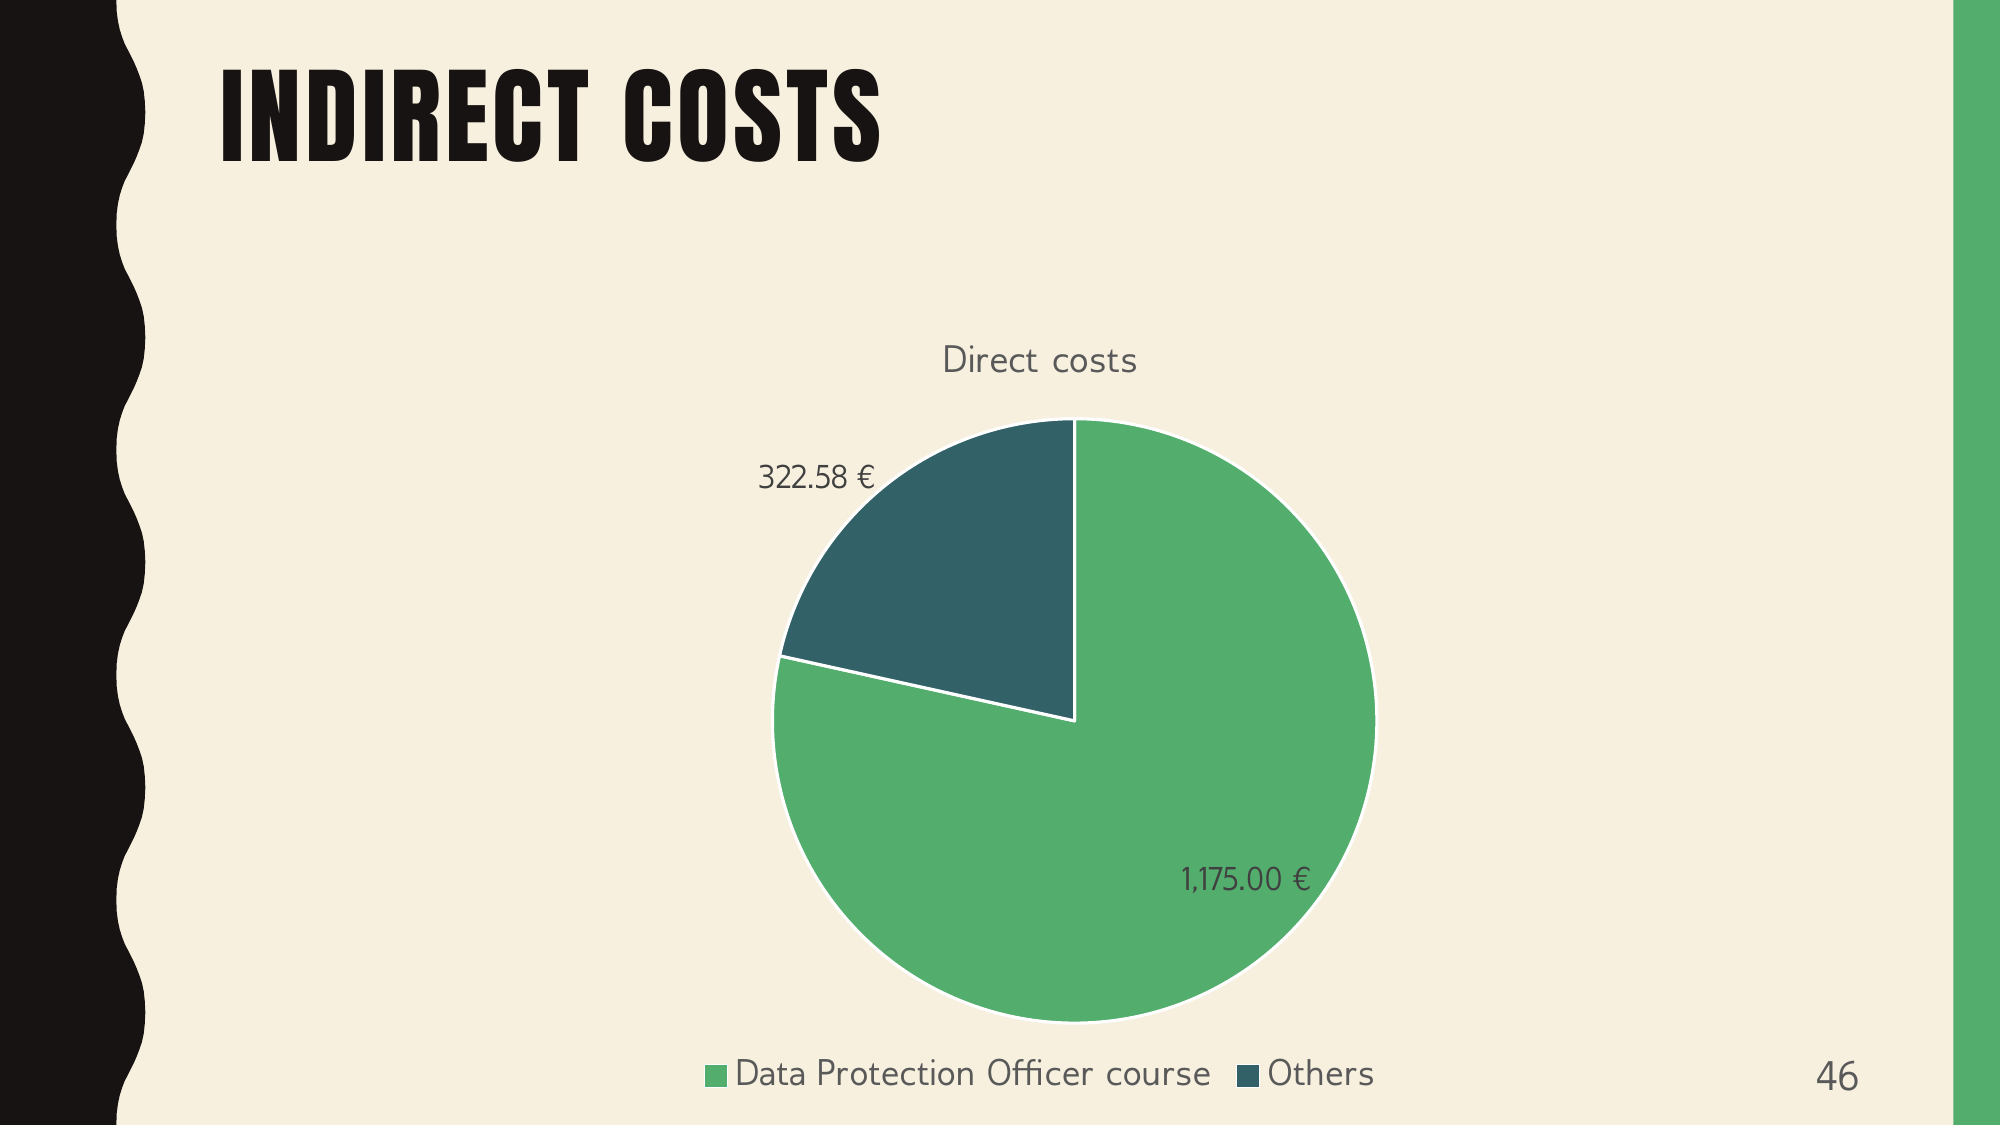

# INDirect costs

### Chart:

| Category | Direct costs |
|---|---|
| Data Protection Officer course | 1175.0 |
| Others | 322.58 |
46